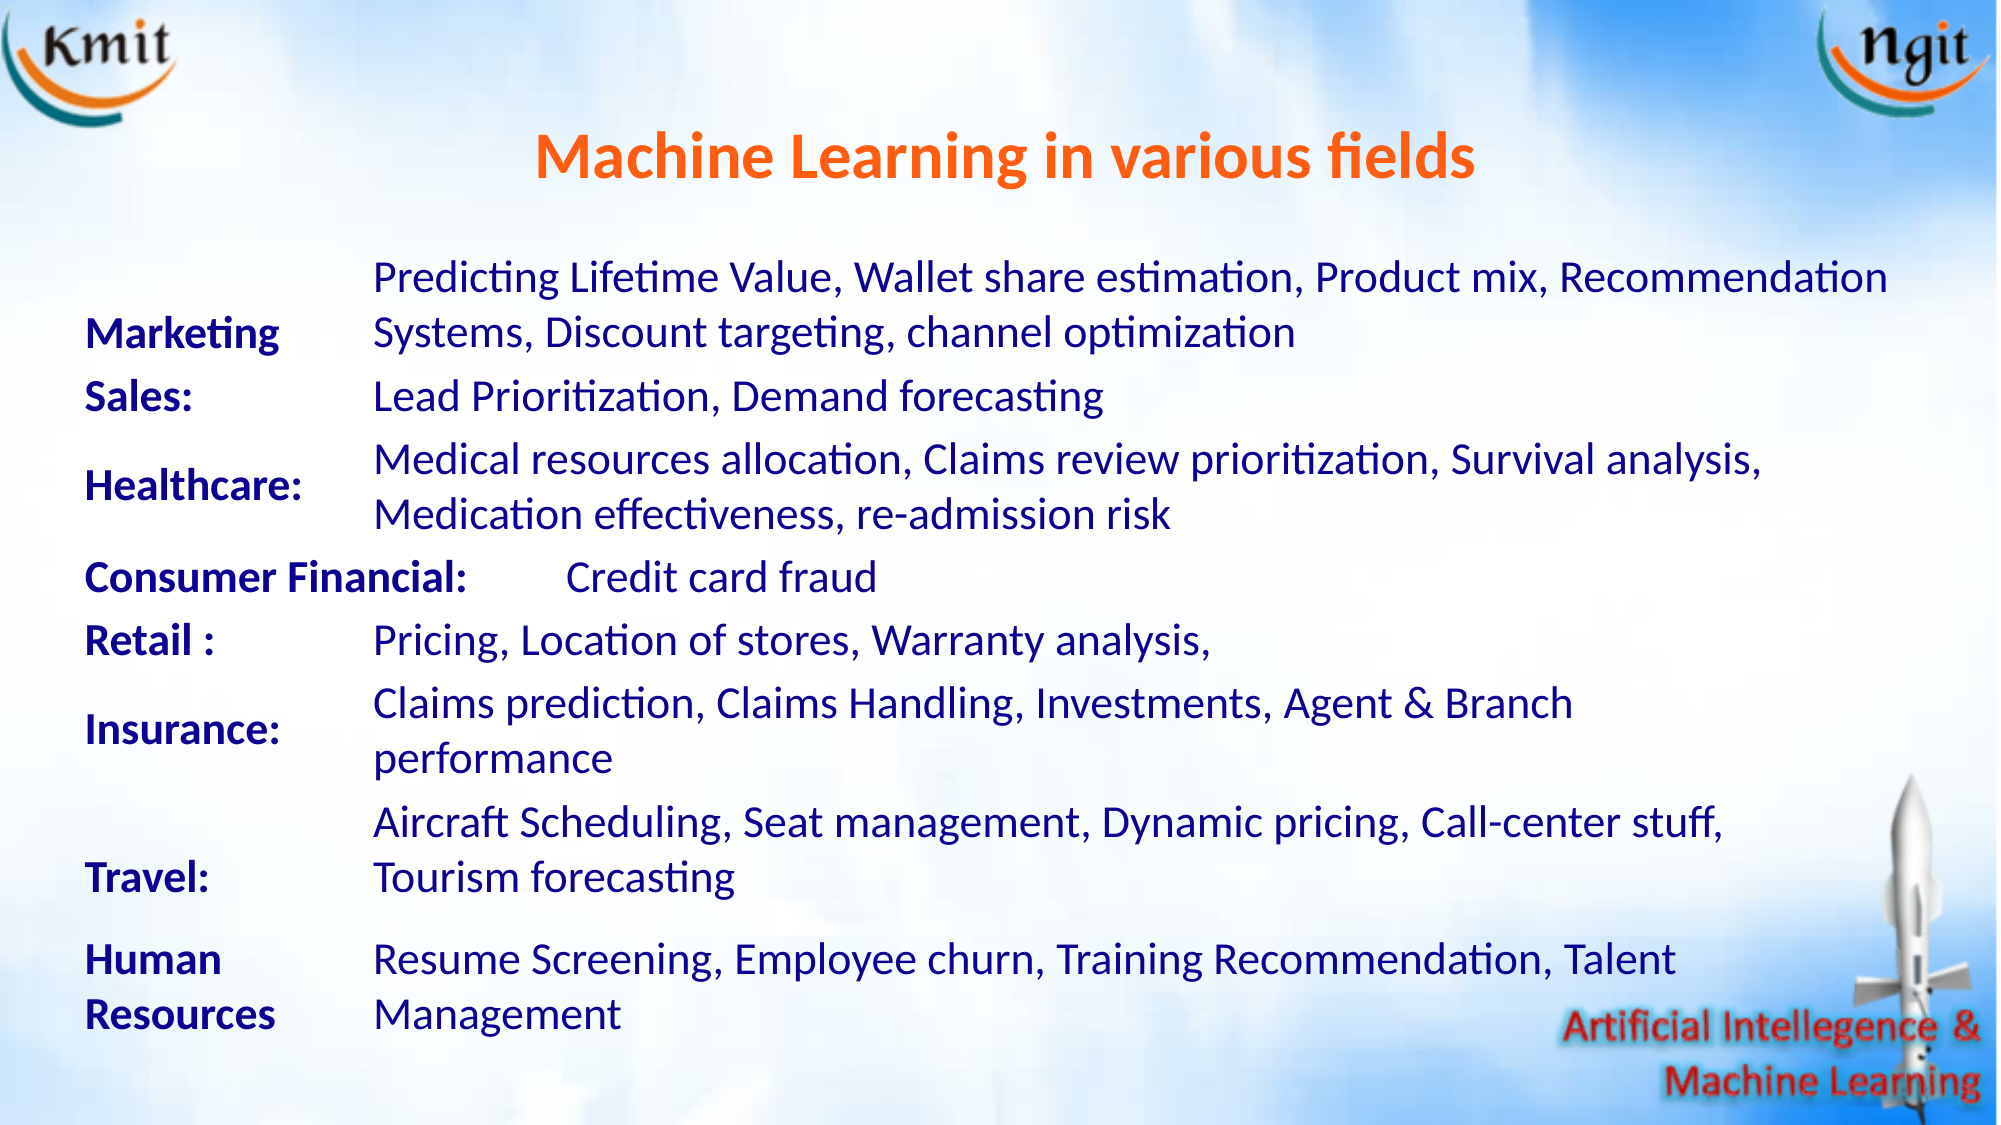

Machine Learning in various fields
Predicting Lifetime Value, Wallet share estimation, Product mix, Recommendation Systems, Discount targeting, channel optimization
Marketing
Sales:
Lead Prioritization, Demand forecasting
Medical resources allocation, Claims review prioritization, Survival analysis,  Medication effectiveness, re-admission risk
Healthcare:
Consumer Financial:
Credit card fraud
Retail :
Pricing, Location of stores, Warranty analysis,
Claims prediction, Claims Handling, Investments, Agent & Branch performance
Insurance:
Aircraft Scheduling, Seat management, Dynamic pricing, Call-center stuff, Tourism forecasting
Travel:
Human Resources
Resume Screening, Employee churn, Training Recommendation, Talent Management